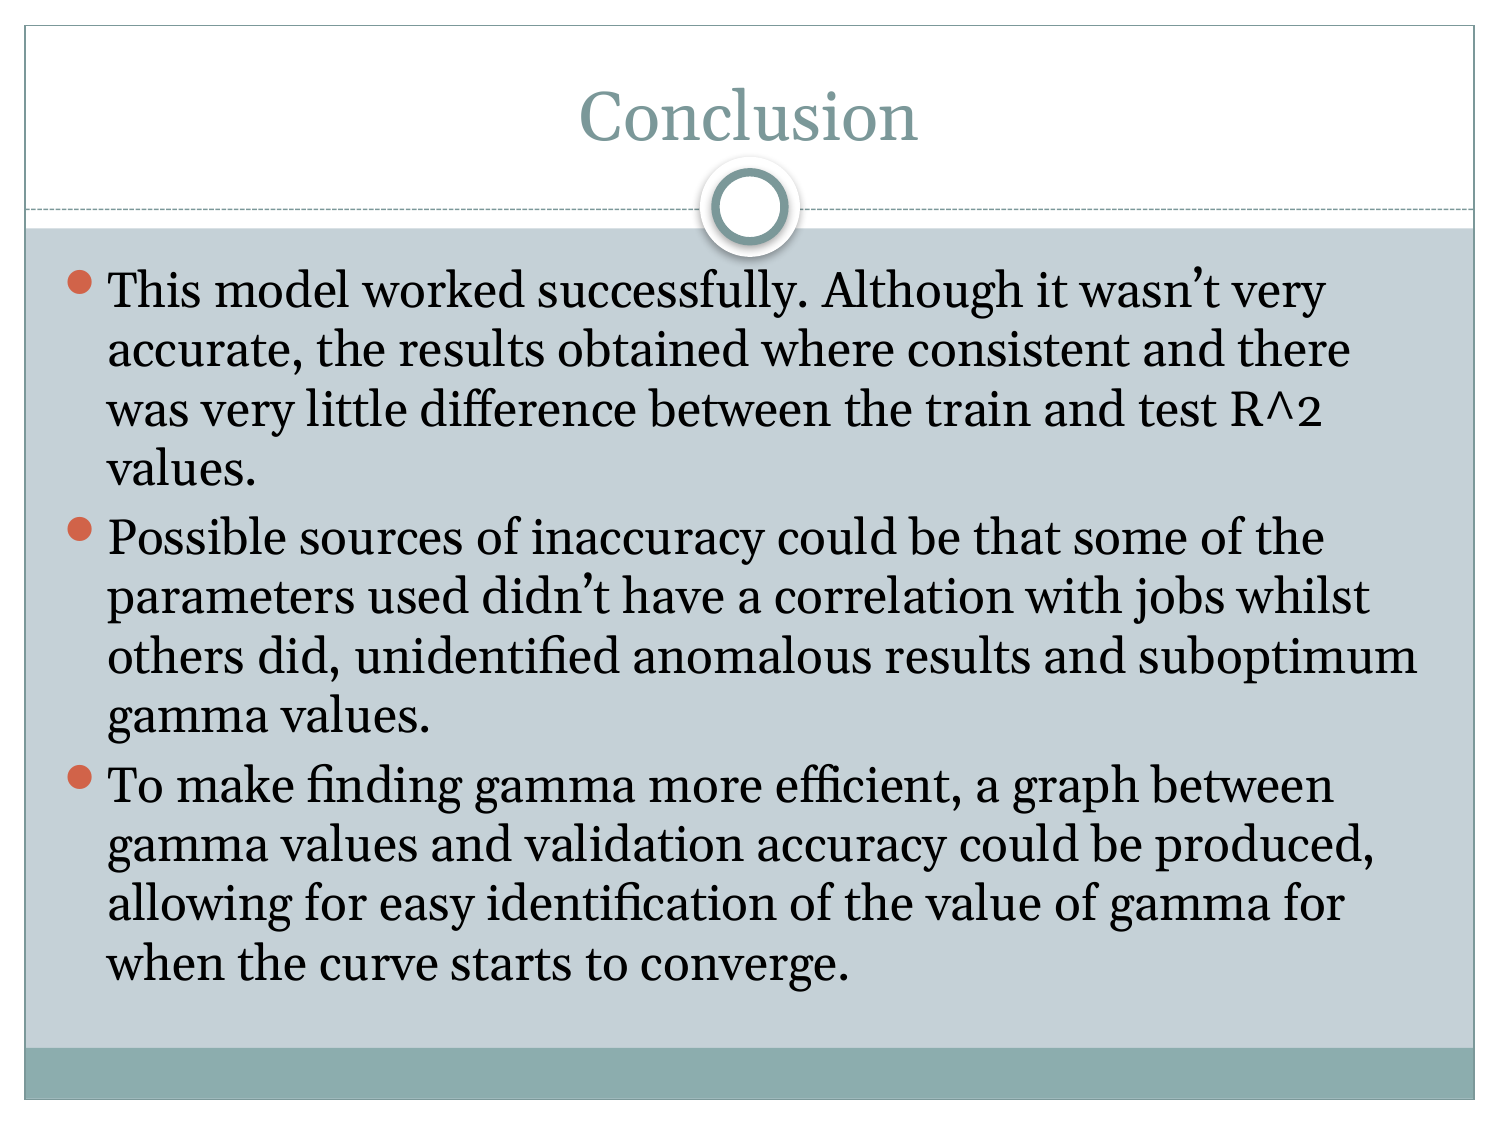

# Conclusion
This model worked successfully. Although it wasn’t very accurate, the results obtained where consistent and there was very little difference between the train and test R^2 values.
Possible sources of inaccuracy could be that some of the parameters used didn’t have a correlation with jobs whilst others did, unidentified anomalous results and suboptimum gamma values.
To make finding gamma more efficient, a graph between gamma values and validation accuracy could be produced, allowing for easy identification of the value of gamma for when the curve starts to converge.